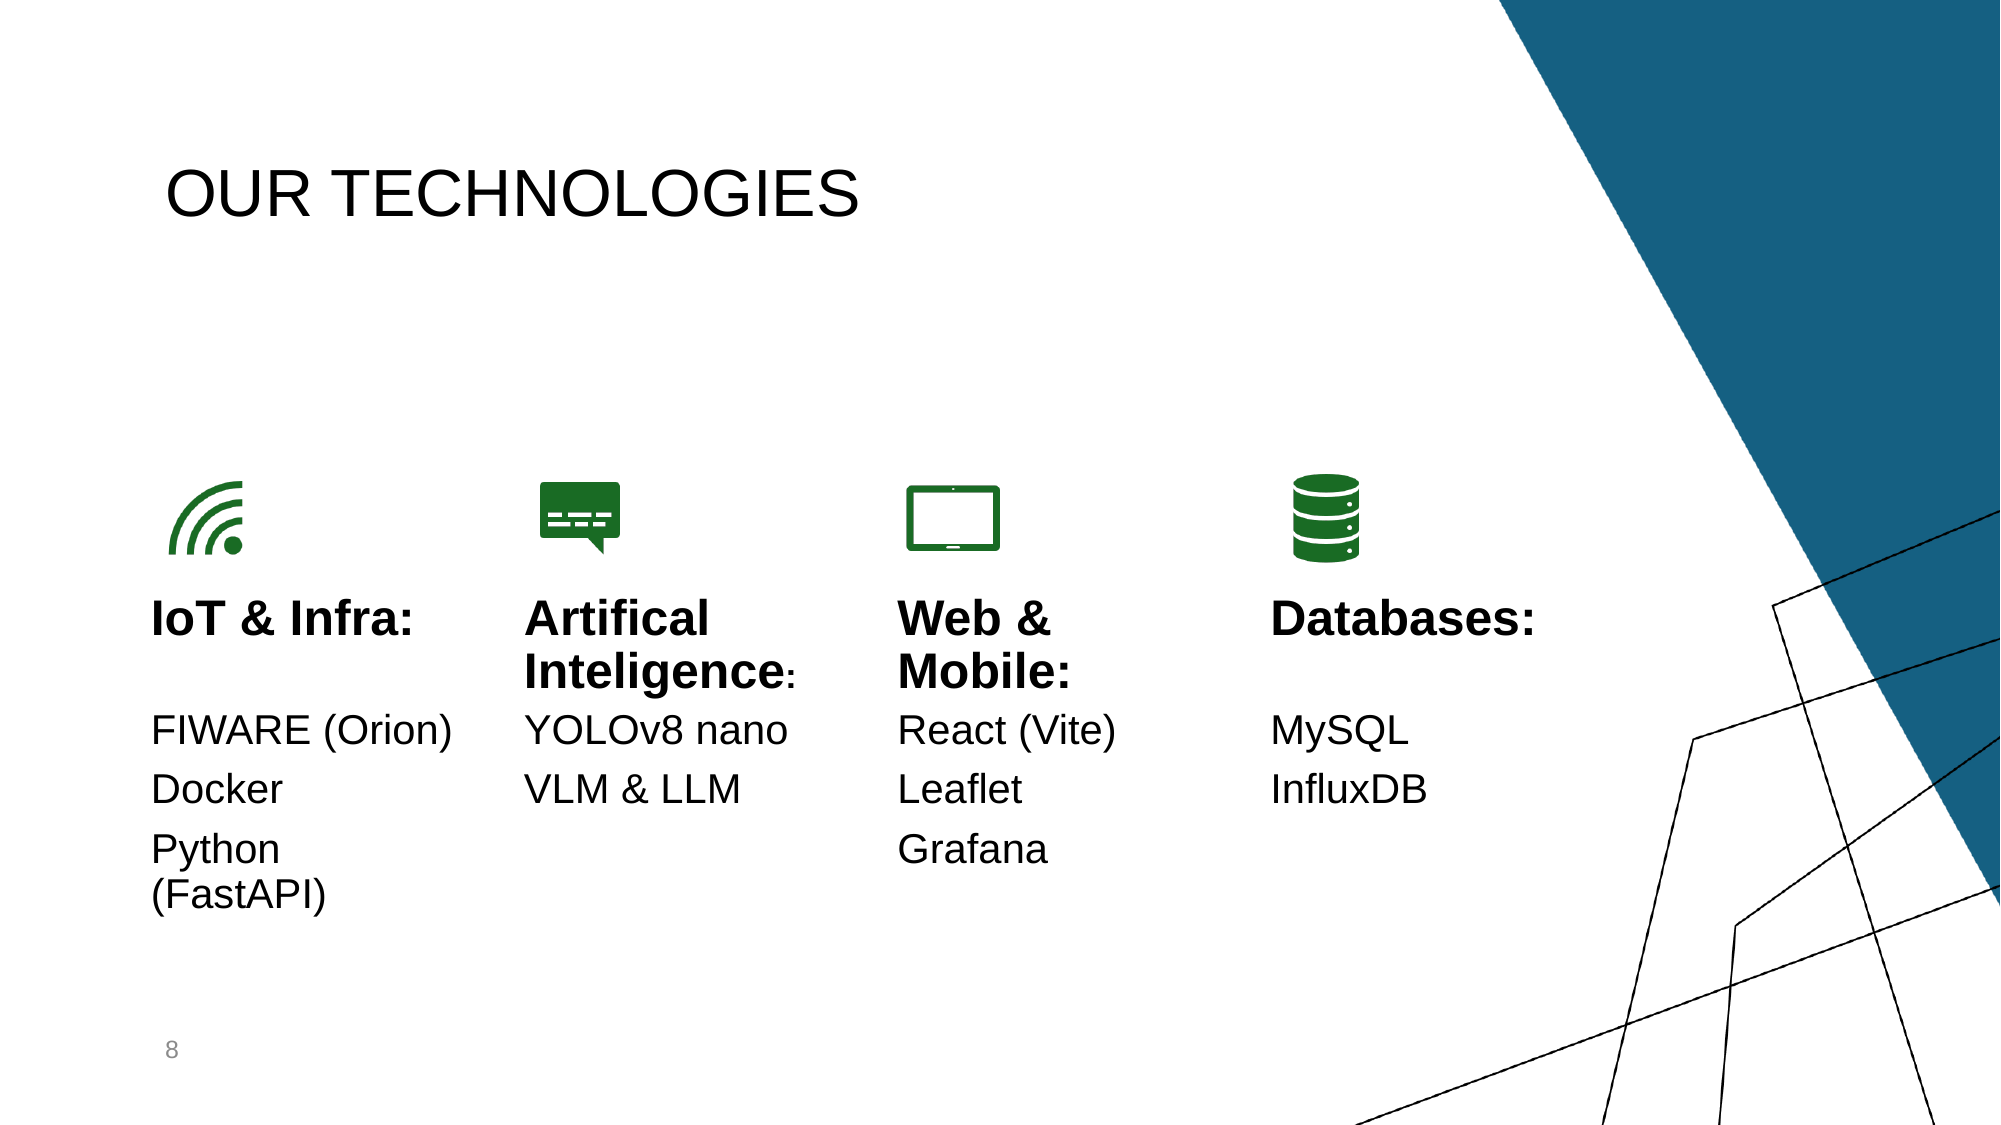

# Our Technologies
IoT & Infra:
FIWARE (Orion)
Docker
Python (FastAPI)
Artifical Inteligence:
YOLOv8 nano
VLM & LLM
Web & Mobile:
React (Vite)
Leaflet
Grafana
Databases:
MySQL
InfluxDB
8